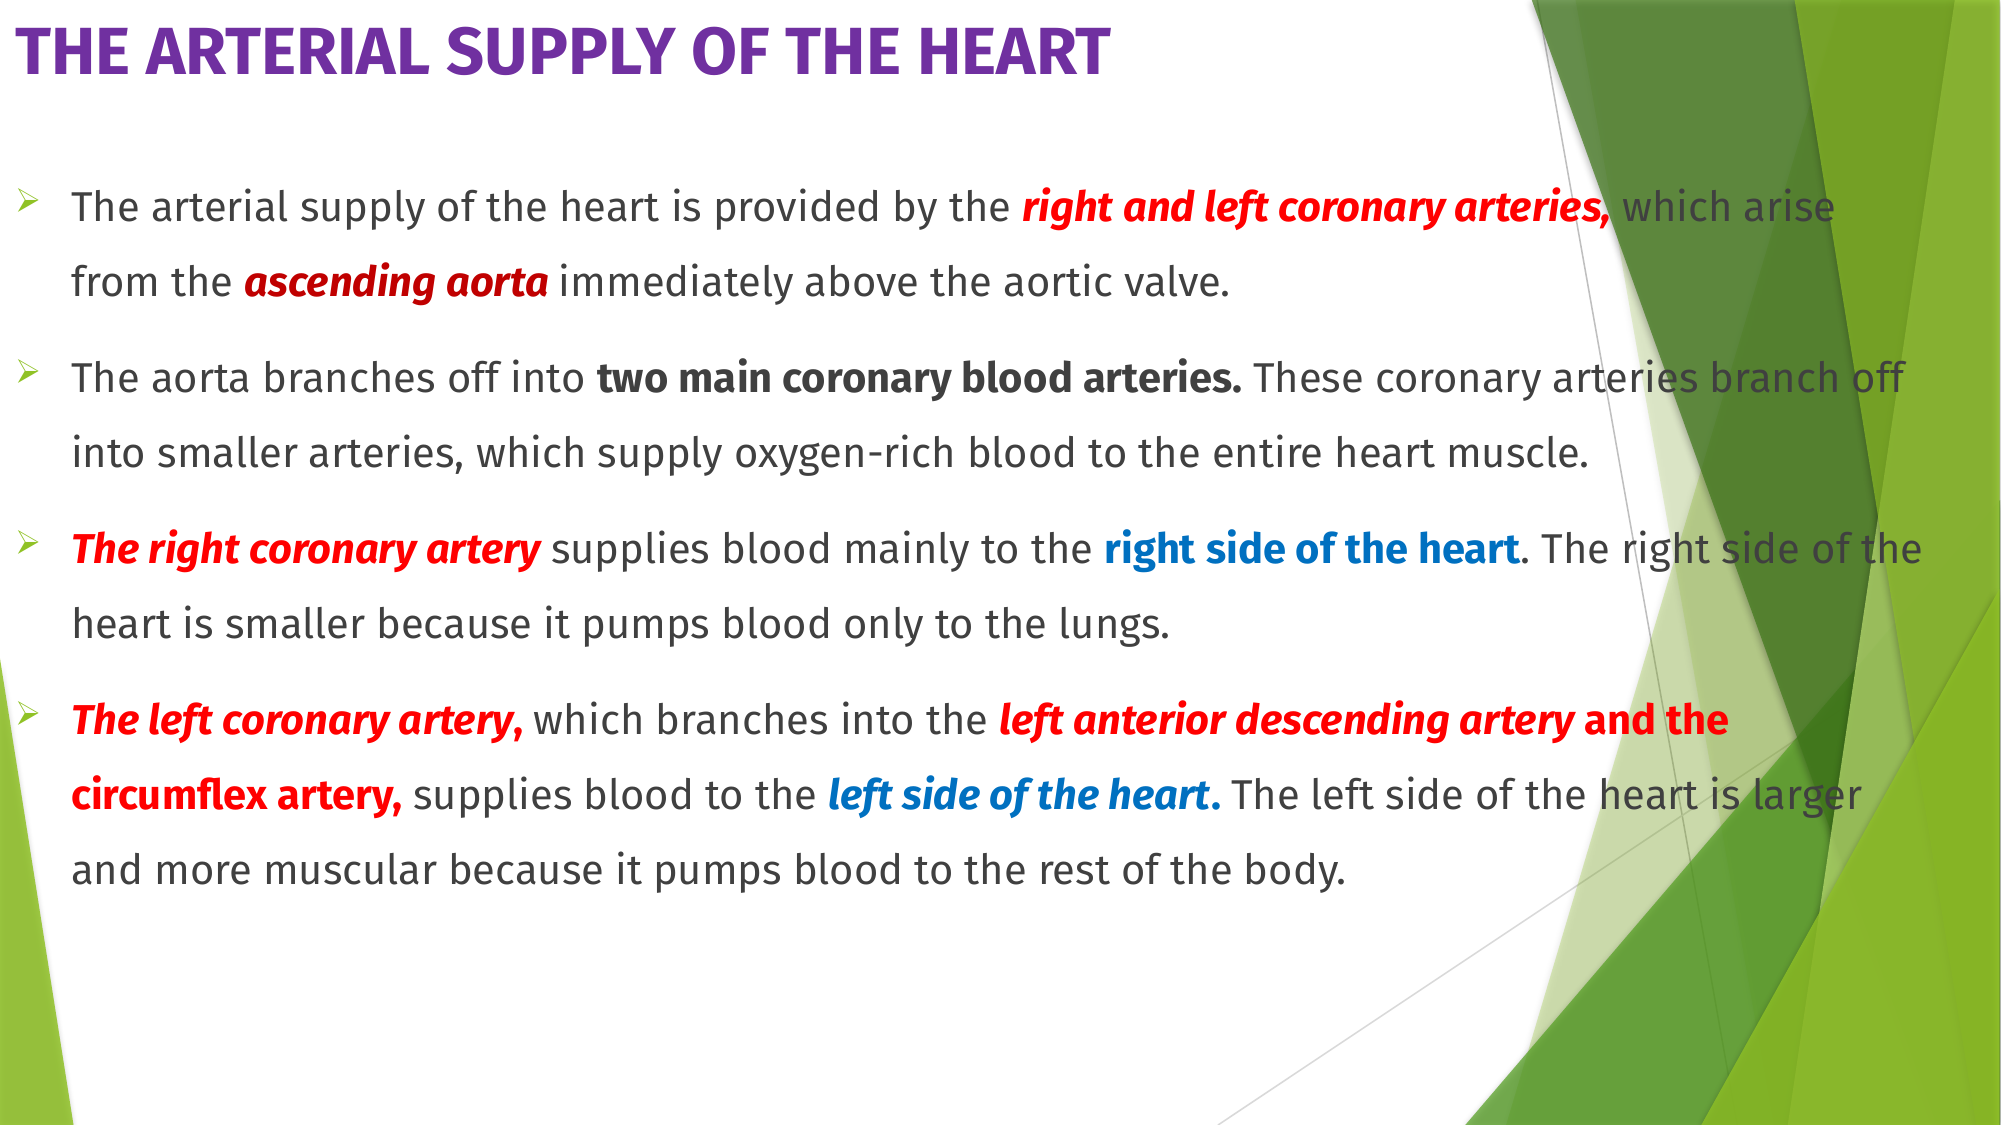

# THE ARTERIAL SUPPLY OF THE HEART
The arterial supply of the heart is provided by the right and left coronary arteries, which arise from the ascending aorta immediately above the aortic valve.
The aorta branches off into two main coronary blood arteries. These coronary arteries branch off into smaller arteries, which supply oxygen-rich blood to the entire heart muscle.
The right coronary artery supplies blood mainly to the right side of the heart. The right side of the heart is smaller because it pumps blood only to the lungs.
The left coronary artery, which branches into the left anterior descending artery and the circumflex artery, supplies blood to the left side of the heart. The left side of the heart is larger and more muscular because it pumps blood to the rest of the body.